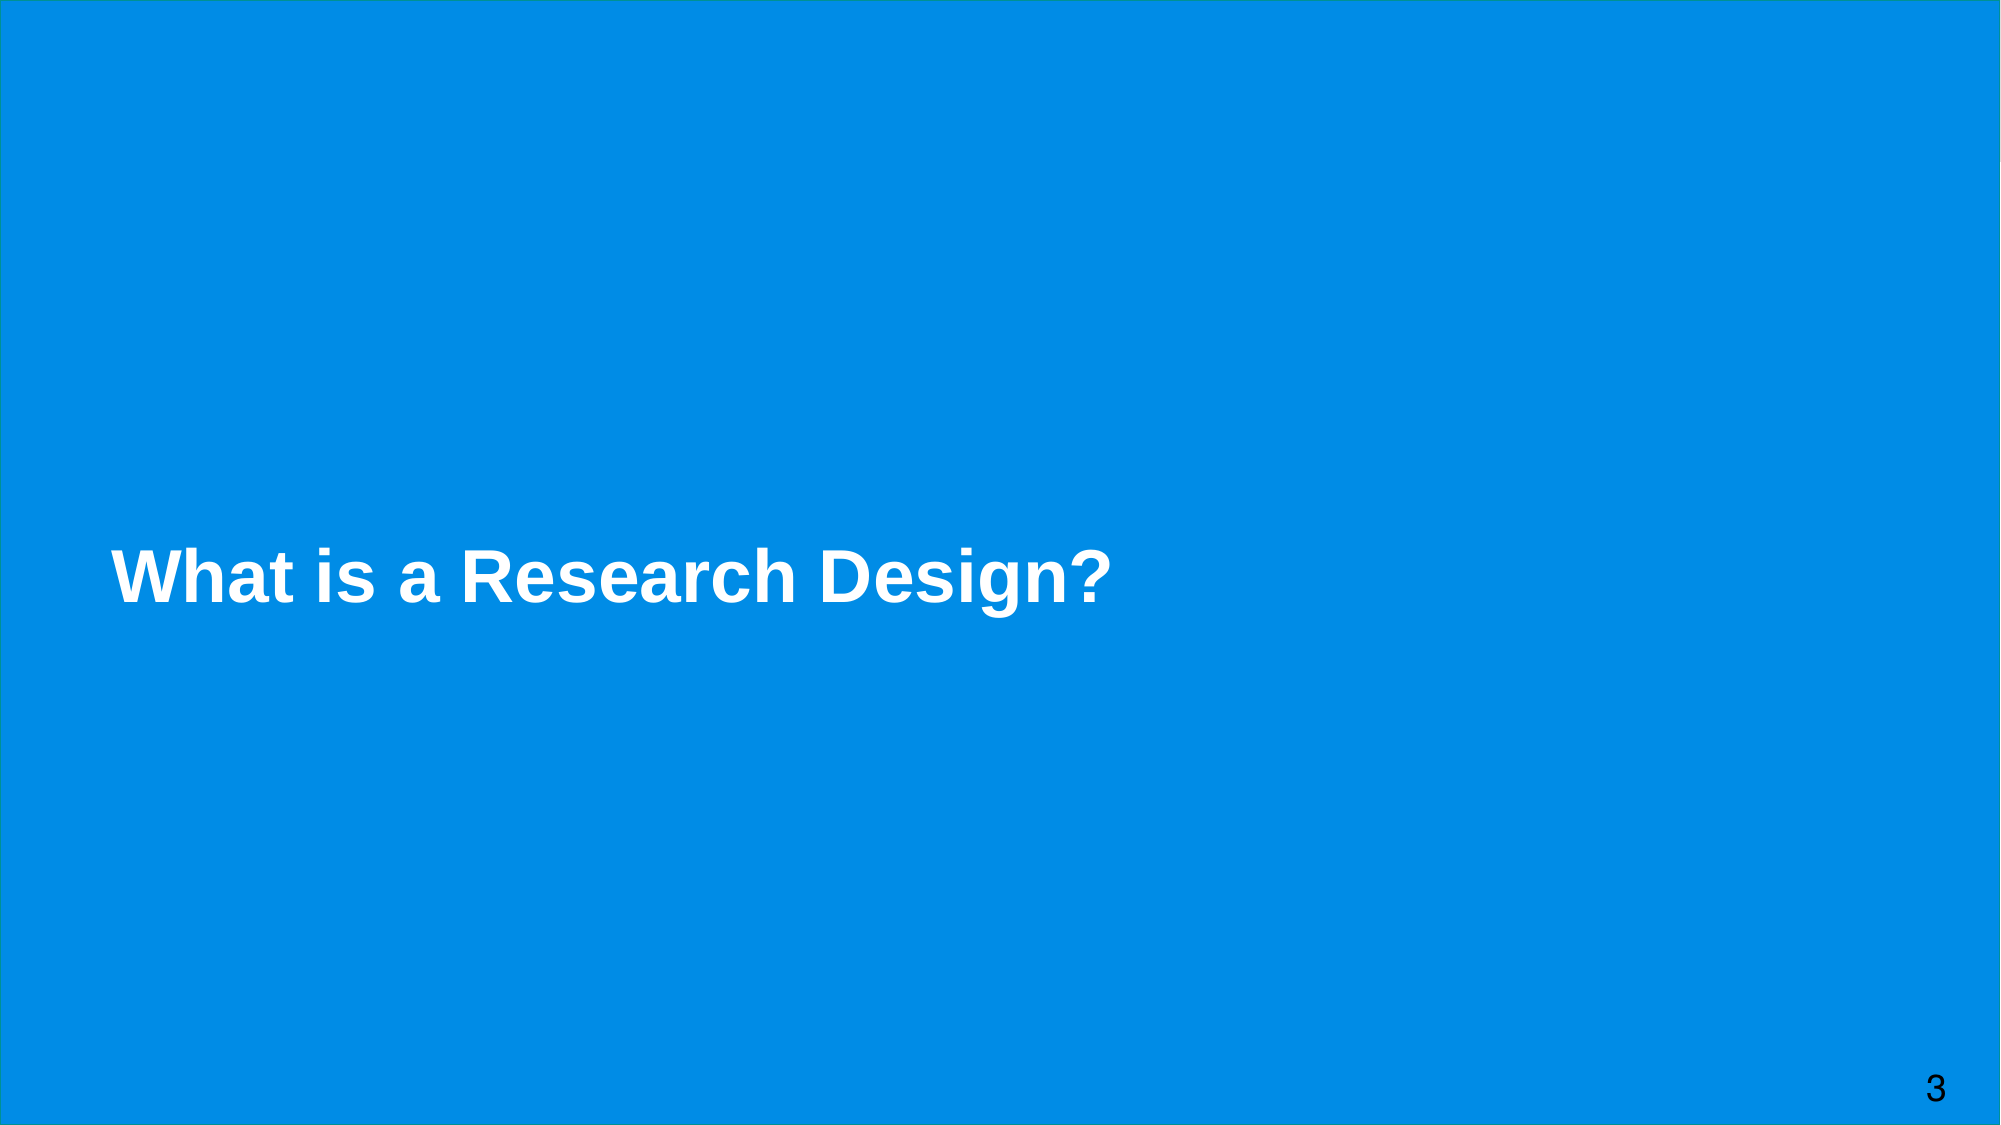

# What is a Research Design?
3